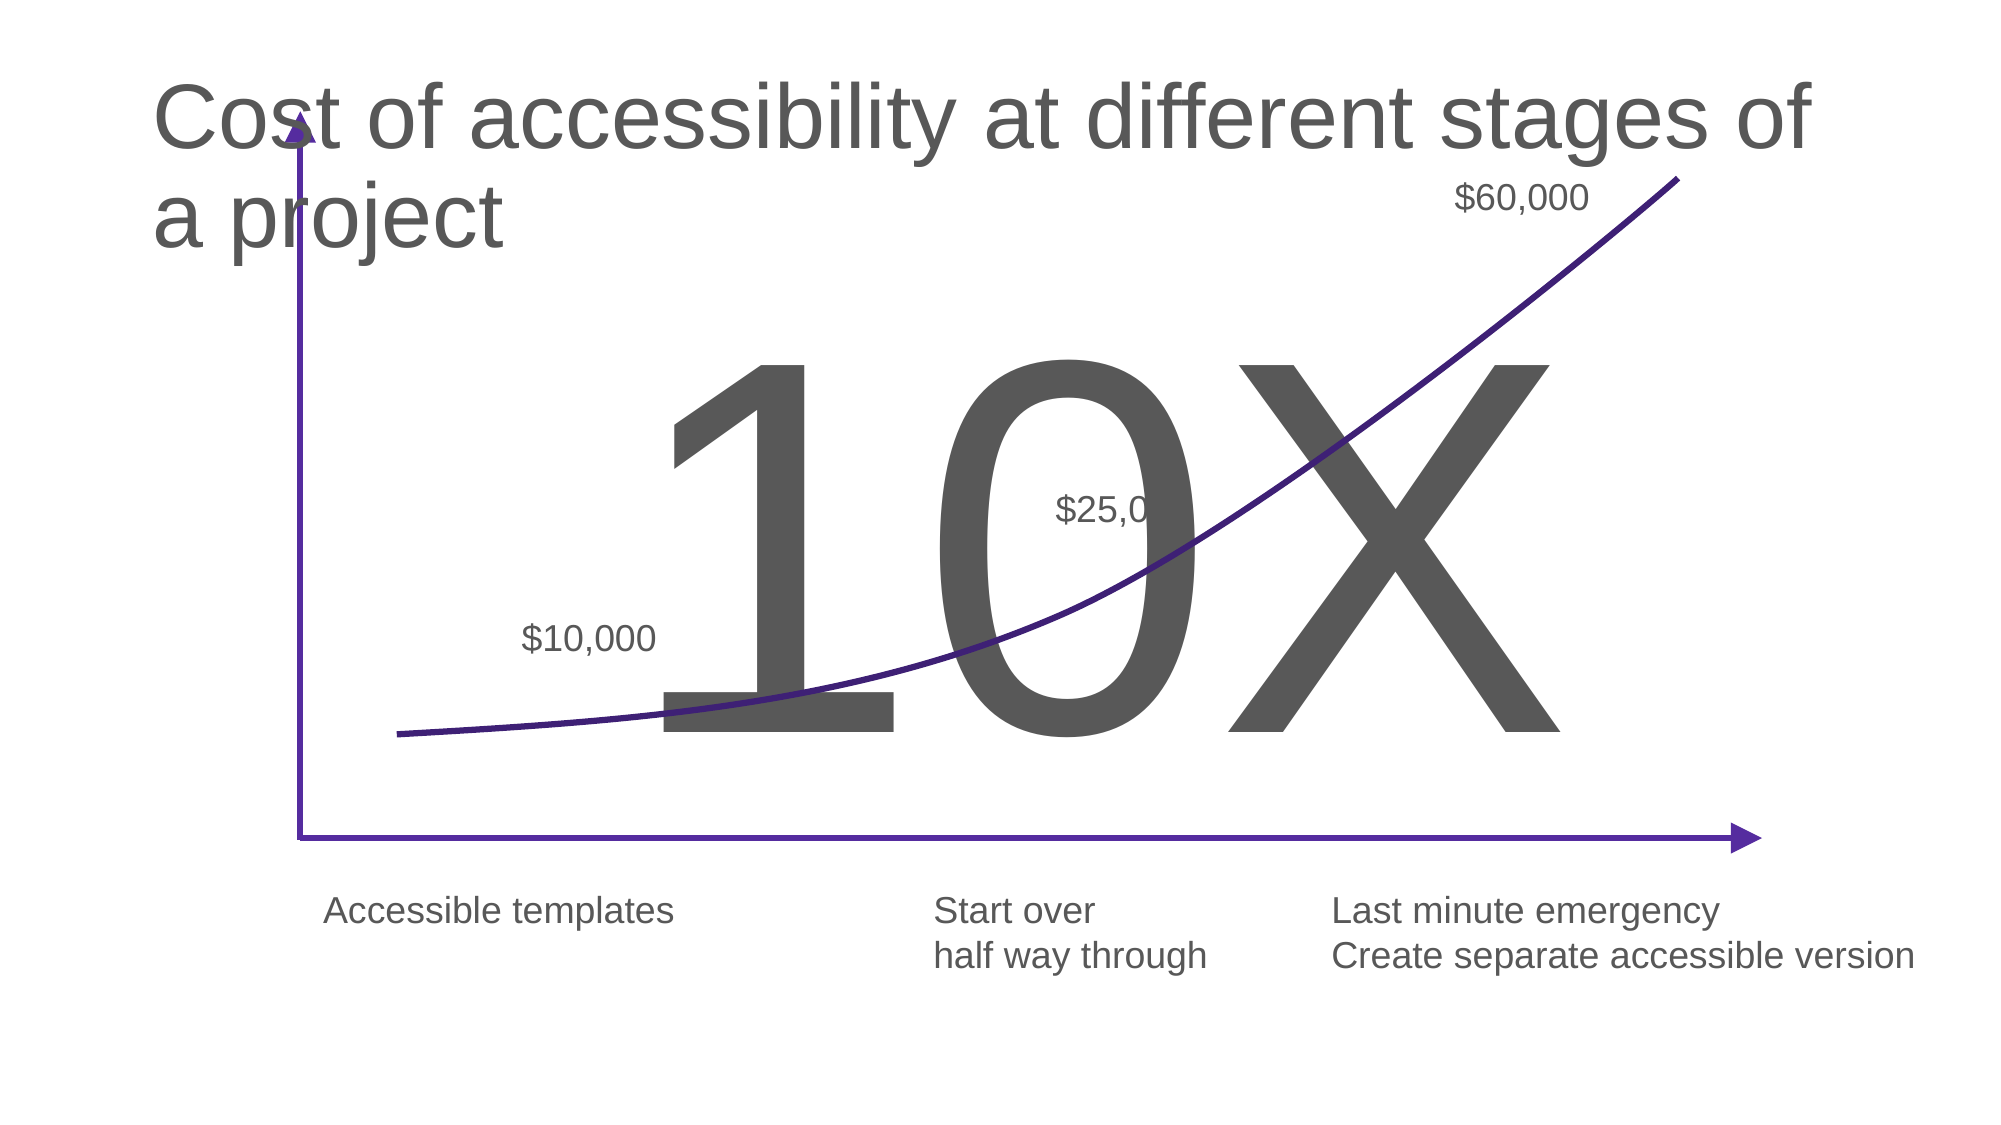

Cost of accessibility at different stages of a project
$60,000

10X
$25,000
$10,000
Accessible templates
Start over
half way through
Last minute emergency
Create separate accessible version